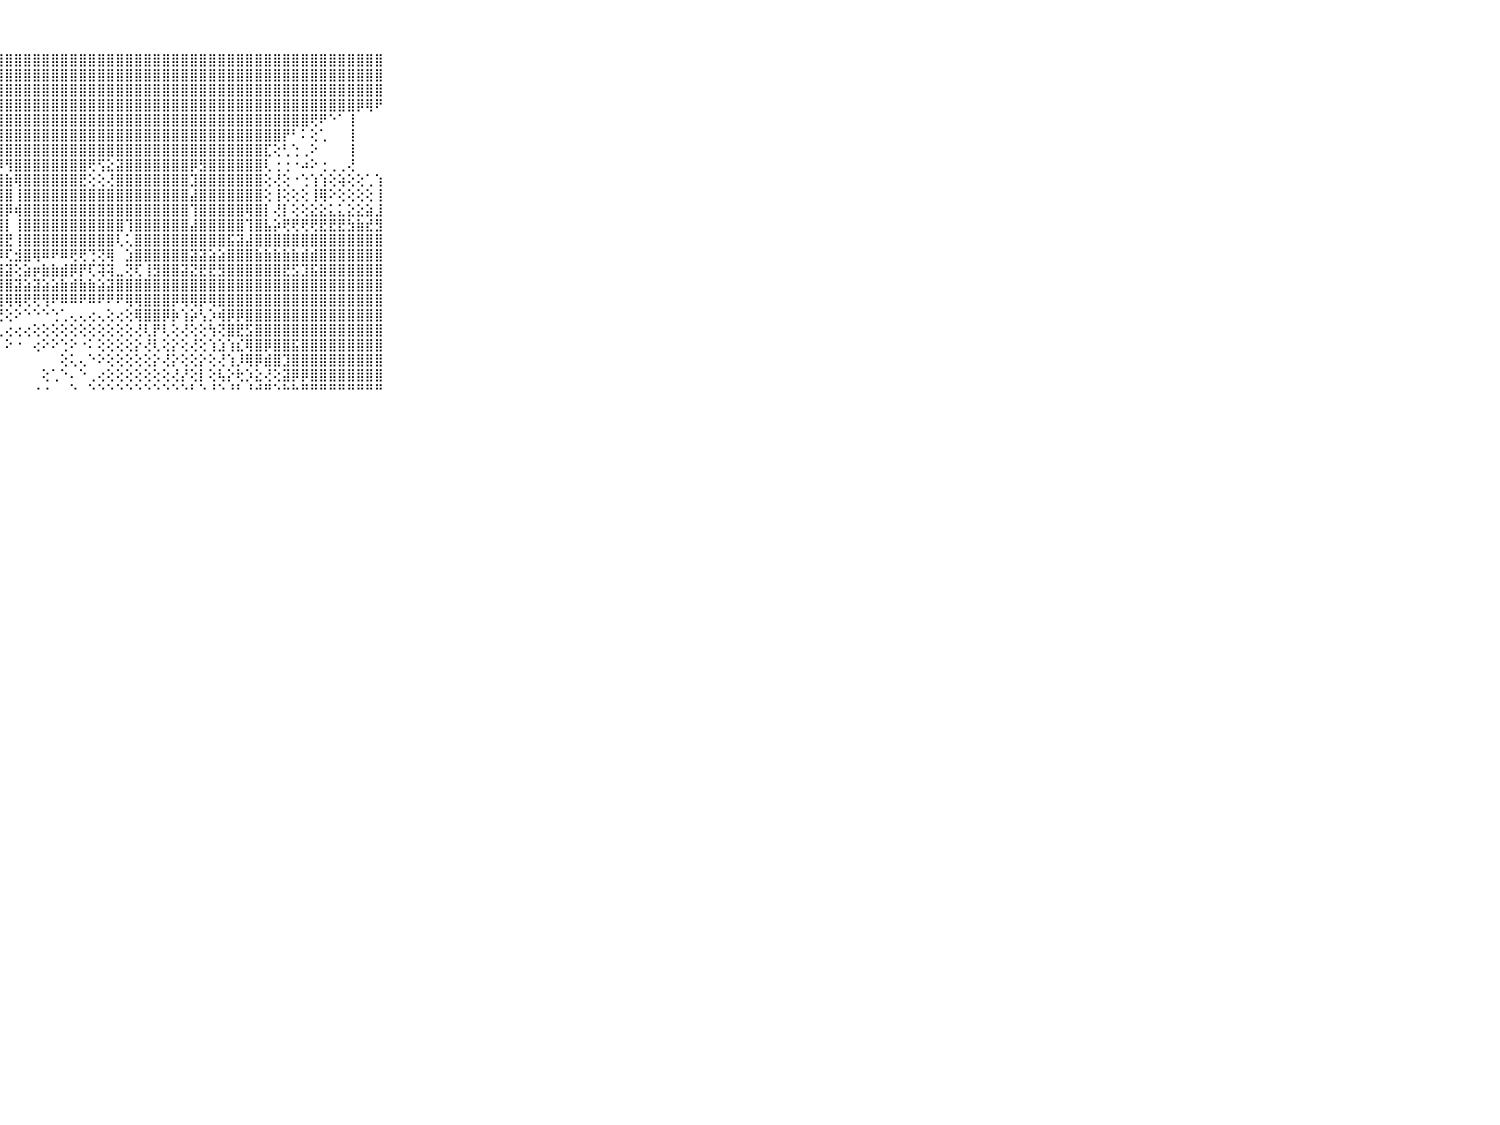

⠀⠀⠀⠀⠀⠀⠀⠀⠀⠀⠀⣿⣿⣿⣿⣿⣿⣿⣿⣿⣿⣿⣿⣿⣿⣿⣿⣿⣿⣿⣿⣿⣿⣿⣿⣿⣿⣿⣿⣿⣿⣿⣿⣿⣿⣿⣿⣿⣿⣿⣿⣿⣿⣿⣿⣿⣿⣿⣿⣿⣿⣿⣿⣿⣿⣿⣿⣿⣿⠀⠀⠀⠀⠀⠀⠀⠀⠀⠀⠀⠀
⠀⠀⠀⠀⠀⠀⠀⠀⠀⠀⠀⣿⣿⣿⣿⣿⣿⣿⣿⣿⣿⣿⣿⣿⣿⣿⣿⣿⣿⣿⣿⣿⣿⣿⣿⣿⣿⣿⣿⣿⣿⣿⣿⣿⣿⣿⣿⣿⣿⣿⣿⣿⣿⣿⣿⣿⣿⣿⣿⣿⣿⣿⣿⣿⣿⣿⣿⣿⣿⠀⠀⠀⠀⠀⠀⠀⠀⠀⠀⠀⠀
⠀⠀⠀⠀⠀⠀⠀⠀⠀⠀⠀⣿⣿⣿⣿⣿⣿⣿⣿⣿⣿⣿⣿⣿⣿⣿⣿⣿⣿⣿⣿⣿⣿⣿⣿⣿⣿⣿⣿⣿⣿⣿⣿⣿⣿⣿⣿⣿⣿⣿⣿⣿⣿⣿⣿⣿⣿⣿⣿⣿⣿⣿⣿⣿⣿⣿⣿⣿⣿⠀⠀⠀⠀⠀⠀⠀⠀⠀⠀⠀⠀
⠀⠀⠀⠀⠀⠀⠀⠀⠀⠀⠀⣿⣿⣿⣿⣿⣿⣿⣿⣿⣿⣿⣿⣿⣿⣿⣿⣿⣿⣿⣿⣿⣿⣿⣿⣿⣿⣿⣿⣿⣿⣿⣿⣿⣿⣿⣿⣿⣿⣿⣿⣿⣿⣿⣿⣿⣿⣿⣿⣿⣿⣿⣿⣿⣿⣿⡿⢿⠟⠀⠀⠀⠀⠀⠀⠀⠀⠀⠀⠀⠀
⠀⠀⠀⠀⠀⠀⠀⠀⠀⠀⠀⣿⣿⣿⣿⣿⣿⣿⣿⣿⣿⣿⣿⣿⣿⣿⣿⣿⣿⣿⣿⣿⣿⣿⣿⣿⣿⣿⣿⣿⣿⣿⣿⣿⣿⣿⣿⣿⣿⣿⣿⣿⣿⣿⣿⣿⣿⣿⣿⣿⣿⢟⠟⠑⠁⢸⠀⠀⠀⠀⠀⠀⠀⠀⠀⠀⠀⠀⠀⠀⠀
⠀⠀⠀⠀⠀⠀⠀⠀⠀⠀⠀⣿⣿⣿⣿⣿⣿⣿⣿⣿⣿⣿⣿⣿⣿⣿⣿⣿⣿⣿⣿⣿⣿⣿⣿⣿⣿⣿⣿⣿⣿⣿⣿⣿⣿⣿⣿⣿⣿⣿⣿⣿⣿⣿⣿⣿⣿⣿⡟⠃⠅⢕⢁⠀⠀⢸⠀⠀⠀⠀⠀⠀⠀⠀⠀⠀⠀⠀⠀⠀⠀
⠀⠀⠀⠀⠀⠀⠀⠀⠀⠀⠀⣿⣿⣿⣿⣿⣿⣿⣿⣿⣿⡿⢿⣿⡟⢻⡿⣿⣿⣿⣿⣿⣿⣿⣿⣿⣿⣿⣿⣿⣿⣿⣿⣿⣿⣿⣿⣿⣿⣿⣿⣿⣿⣿⣿⣿⣏⢕⢃⢑⢀⠕⠀⠀⠀⢸⠀⠀⠀⠀⠀⠀⠀⠀⠀⠀⠀⠀⠀⠀⠀
⠀⠀⠀⠀⠀⠀⠀⠀⠀⠀⠀⣿⣿⣿⣿⣿⣿⣿⣿⣿⢏⢕⢕⢕⢜⢻⣷⡼⢻⣿⣿⣿⣿⣿⣿⣿⣿⢟⢫⣕⣽⣿⣿⣿⣿⣿⣿⣿⡿⣻⣿⣿⣿⣿⣿⣿⢇⢐⢐⠐⠴⠕⢐⢀⢀⢜⠀⠀⠀⠀⠀⠀⠀⠀⠀⠀⠀⠀⠀⠀⠀
⠀⠀⠀⠀⠀⠀⠀⠀⠀⠀⠀⣿⣿⣿⣿⣿⣿⣿⣿⣿⣷⣧⣵⣵⣵⣕⣸⣿⣷⢿⣿⣿⣿⣿⣿⣿⣟⢕⢕⢜⣿⣿⣿⣿⣿⣿⣿⣿⣹⣿⣿⣿⣿⣿⣿⣿⢕⢜⢕⠐⢑⢱⢱⢕⢵⢕⢕⢁⢱⠀⠀⠀⠀⠀⠀⠀⠀⠀⠀⠀⠀
⠀⠀⠀⠀⠀⠀⠀⠀⠀⠀⠀⣿⣿⣿⣿⣿⣿⣿⣿⣿⣿⣿⣿⣿⣿⣿⣿⣿⣿⢸⣿⣿⣿⣿⣿⣿⣿⣿⣿⣿⣿⣿⣿⣿⣿⣿⣿⣿⣼⣿⣿⣿⣿⣿⣿⣿⢕⢸⢕⢕⢕⢸⢿⠕⢕⢕⢕⢕⢸⠀⠀⠀⠀⠀⠀⠀⠀⠀⠀⠀⠀
⠀⠀⠀⠀⠀⠀⠀⠀⠀⠀⠀⣿⣿⣿⣿⣿⣿⣿⣿⣿⣿⣿⣿⣿⣿⣿⣿⣿⡿⢾⣿⣿⣿⣿⣿⣿⣿⣿⣿⣿⣿⣿⣿⣿⣿⣿⣿⣿⢹⣿⣿⣿⣿⣿⢿⣿⡇⢜⡇⢕⢕⣕⣕⣅⣅⣕⣕⣵⣸⠀⠀⠀⠀⠀⠀⠀⠀⠀⠀⠀⠀
⠀⠀⠀⠀⠀⠀⠀⠀⠀⠀⠀⣿⣿⣿⣿⣿⣿⣿⣿⣿⣿⣿⣿⣿⣿⣿⣿⣿⡇⢸⣿⣿⣿⣿⣿⣿⣿⣿⣿⣿⣿⢹⣿⣿⣿⣿⣿⣿⣼⣿⣿⣿⣿⣿⢹⣿⣧⡵⢟⢟⢟⢟⣟⣟⣟⣳⣷⣞⣻⠀⠀⠀⠀⠀⠀⠀⠀⠀⠀⠀⠀
⠀⠀⠀⠀⠀⠀⠀⠀⠀⠀⠀⣿⣿⣿⣿⣿⣿⣿⣿⣿⣿⣿⣿⣿⣿⣿⣿⣿⣟⢸⣿⣿⣿⣿⣿⣿⣿⣿⣿⣿⢇⢅⣿⣿⣿⣿⣿⣿⣿⣿⣿⣿⣯⣽⣼⣿⣿⣿⣿⣿⣿⣿⣿⣿⣿⣿⣿⣿⣿⠀⠀⠀⠀⠀⠀⠀⠀⠀⠀⠀⠀
⠀⠀⠀⠀⠀⠀⠀⠀⠀⠀⠀⣿⣿⣿⣿⣿⣿⣿⣿⣿⣿⣿⣿⣿⣿⣿⣿⡿⢏⣺⣿⢿⠿⠟⠿⢟⢟⢙⢝⢿⠀⣱⣿⣿⣿⣿⣿⣿⣽⣽⣵⣵⣿⣿⣿⣷⣷⣷⣷⣷⣾⣾⣿⣿⣿⣿⣿⣿⣿⠀⠀⠀⠀⠀⠀⠀⠀⠀⠀⠀⠀
⠀⠀⠀⠀⠀⠀⠀⠀⠀⠀⠀⣿⣿⣿⣿⣿⣿⣿⣿⣿⡿⢿⢿⢟⣟⣟⣿⣽⣽⢕⣵⡶⣷⣷⣾⡿⡟⢏⢽⢽⣀⢝⢏⢸⣻⣿⣿⣽⣝⣟⣟⣻⣿⣿⣿⣿⣿⣿⣟⣫⣹⣯⣿⣿⣿⣿⣿⣿⣿⠀⠀⠀⠀⠀⠀⠀⠀⠀⠀⠀⠀
⠀⠀⠀⠀⠀⠀⠀⠀⠀⠀⠀⢟⢟⢟⣝⣝⣝⣕⣕⣵⣵⣽⣿⣿⣾⣿⣯⣽⣿⣽⣵⣽⣵⣵⣷⣾⣷⣷⣵⣽⣿⣿⣿⣿⣿⣿⣿⣿⣿⣿⣿⣿⣿⣿⣿⣿⣿⣿⣿⣿⣿⣿⣿⣿⣿⣿⣿⣿⣿⠀⠀⠀⠀⠀⠀⠀⠀⠀⠀⠀⠀
⠀⠀⠀⠀⠀⠀⠀⠀⠀⠀⠀⠞⠟⠟⠏⠝⠝⠟⠟⠟⢟⢟⢻⢿⢟⢟⢿⢿⢿⢿⢟⢟⢻⠟⠿⠿⠟⠿⠟⠟⠟⢿⢿⣿⣿⣿⡿⢿⢿⡿⢿⣿⣿⣿⣿⣿⣿⣿⣿⣿⣿⣿⣿⣿⣿⣿⣿⣿⣿⠀⠀⠀⠀⠀⠀⠀⠀⠀⠀⠀⠀
⠀⠀⠀⠀⠀⠀⠀⠀⠀⠀⠀⠀⠀⠀⠀⠀⠀⠀⠀⠀⠐⢕⢕⠕⠕⠕⢕⢜⢕⠕⠑⠑⠑⢑⢁⢄⢄⢔⢄⢕⢔⢕⢿⣿⣿⡿⡷⢱⡵⢣⡱⢾⡿⡿⣿⣿⣿⣿⣿⣿⣿⣿⣿⣿⣿⣿⣿⣿⣿⠀⠀⠀⠀⠀⠀⠀⠀⠀⠀⠀⠀
⠀⠀⠀⠀⠀⠀⠀⠀⠀⠀⠀⠀⠀⠀⠀⠀⠀⠀⠀⠀⠀⠀⠁⠁⠀⠀⢀⢄⢔⢔⢔⢕⢕⢕⢕⢕⢕⢕⢕⢕⢕⢕⢜⢇⡟⢇⢕⢜⢕⢕⢳⢝⣿⣟⣫⣿⣿⣿⣿⣿⣿⣿⣿⣿⣿⣿⣿⣿⣿⠀⠀⠀⠀⠀⠀⠀⠀⠀⠀⠀⠀
⠀⠀⠀⠀⠀⠀⠀⠀⠀⠀⠀⠀⠀⠀⠀⠀⠀⠀⠀⠀⠀⠀⠀⠀⠁⠁⠁⠁⠕⠐⠀⢔⠕⠕⢑⠕⠐⠅⢕⢕⢕⢕⡕⢜⢇⢕⡕⢕⢜⢕⢱⣱⢱⣎⢿⣿⡿⣿⣿⣯⣿⣿⣿⣿⣿⣿⣿⣿⣿⠀⠀⠀⠀⠀⠀⠀⠀⠀⠀⠀⠀
⠀⠀⠀⠀⠀⠀⠀⠀⠀⠀⠀⠀⠀⠀⠀⠀⠀⠀⠀⠀⠀⠀⠀⠀⠀⠀⠀⠀⠀⠀⠀⠀⠀⠀⢕⢅⢄⠑⠕⢕⢕⢕⢕⢕⡕⢜⡕⢕⢕⡕⢕⢜⢱⡸⢿⡿⣾⣿⣹⣿⣿⣿⣿⣿⣿⣿⣿⣿⣿⠀⠀⠀⠀⠀⠀⠀⠀⠀⠀⠀⠀
⠀⠀⠀⠀⠀⠀⠀⠀⠀⠀⠀⠀⠀⠀⠀⠀⠀⠀⠀⠀⠀⠀⠀⠀⠀⠀⠀⠀⠀⠀⠀⠀⢕⢁⠑⠄⠑⢀⢔⢕⢕⢕⢕⢕⢕⢕⢜⡜⢕⡇⢕⢧⡕⢗⡱⣕⢜⢕⣽⡿⡿⣿⣿⣿⣿⣿⣿⣿⣿⠀⠀⠀⠀⠀⠀⠀⠀⠀⠀⠀⠀
⠀⠀⠀⠀⠀⠀⠀⠀⠀⠀⠀⠀⠀⠀⠀⠀⠀⠀⠀⠀⠀⠀⠀⠀⠀⠀⠀⠀⠀⠀⠀⠐⠐⠀⠀⠑⠀⠑⠑⠑⠑⠑⠑⠑⠑⠑⠑⠑⠃⠑⠘⠑⠘⠃⠘⠚⠛⠑⠓⠓⠛⠛⠛⠛⠛⠛⠛⠛⠛⠀⠀⠀⠀⠀⠀⠀⠀⠀⠀⠀⠀